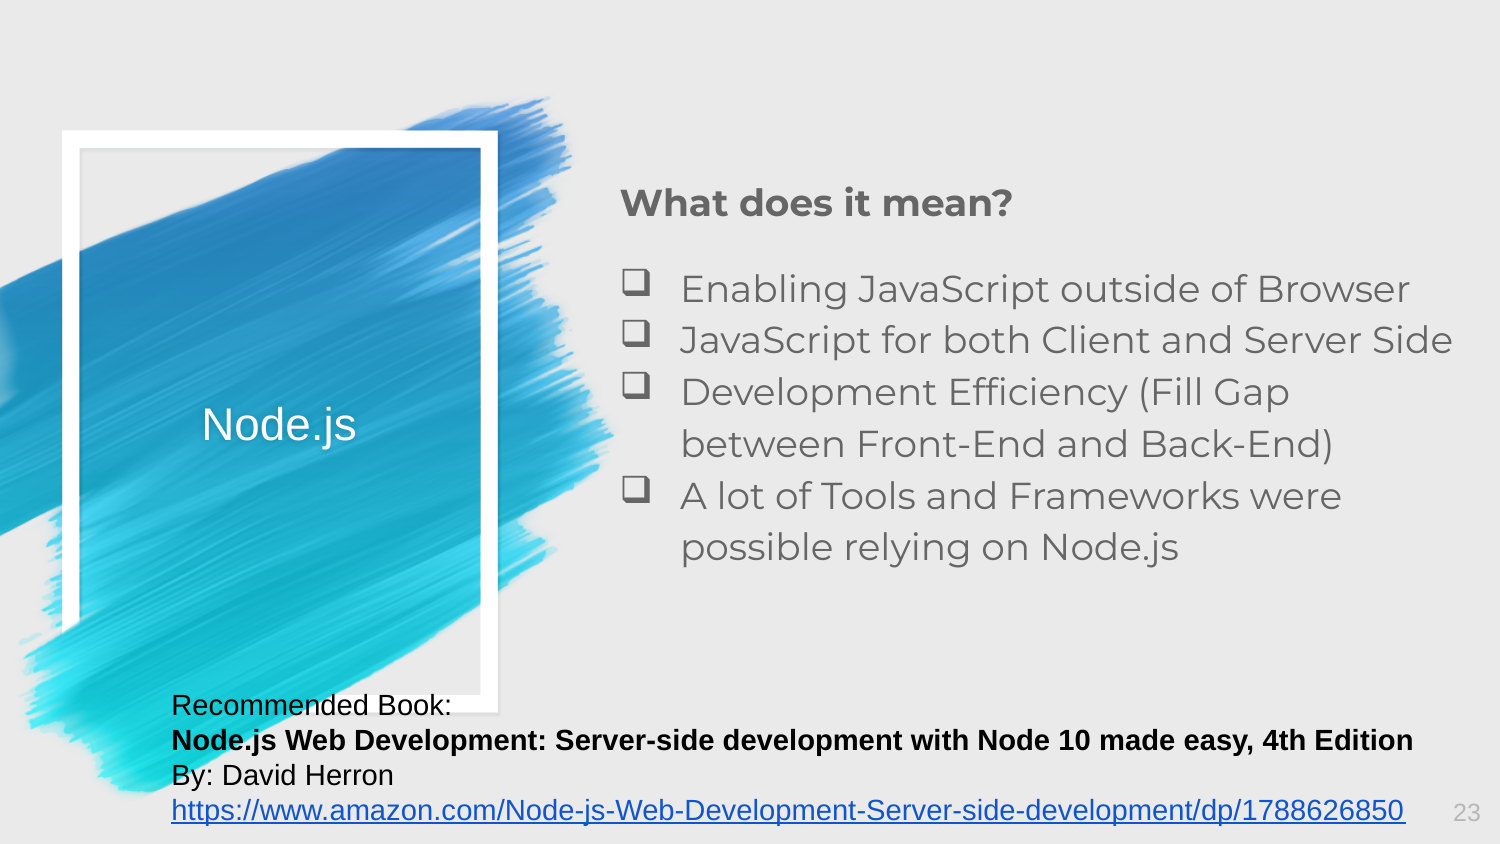

What does it mean?

Enabling JavaScript outside of Browser
JavaScript for both Client and Server Side
Development Efficiency (Fill Gap between Front-End and Back-End)
A lot of Tools and Frameworks were possible relying on Node.js

# Node.js
Recommended Book:
Node.js Web Development: Server-side development with Node 10 made easy, 4th Edition
By: David Herron
https://www.amazon.com/Node-js-Web-Development-Server-side-development/dp/1788626850
23